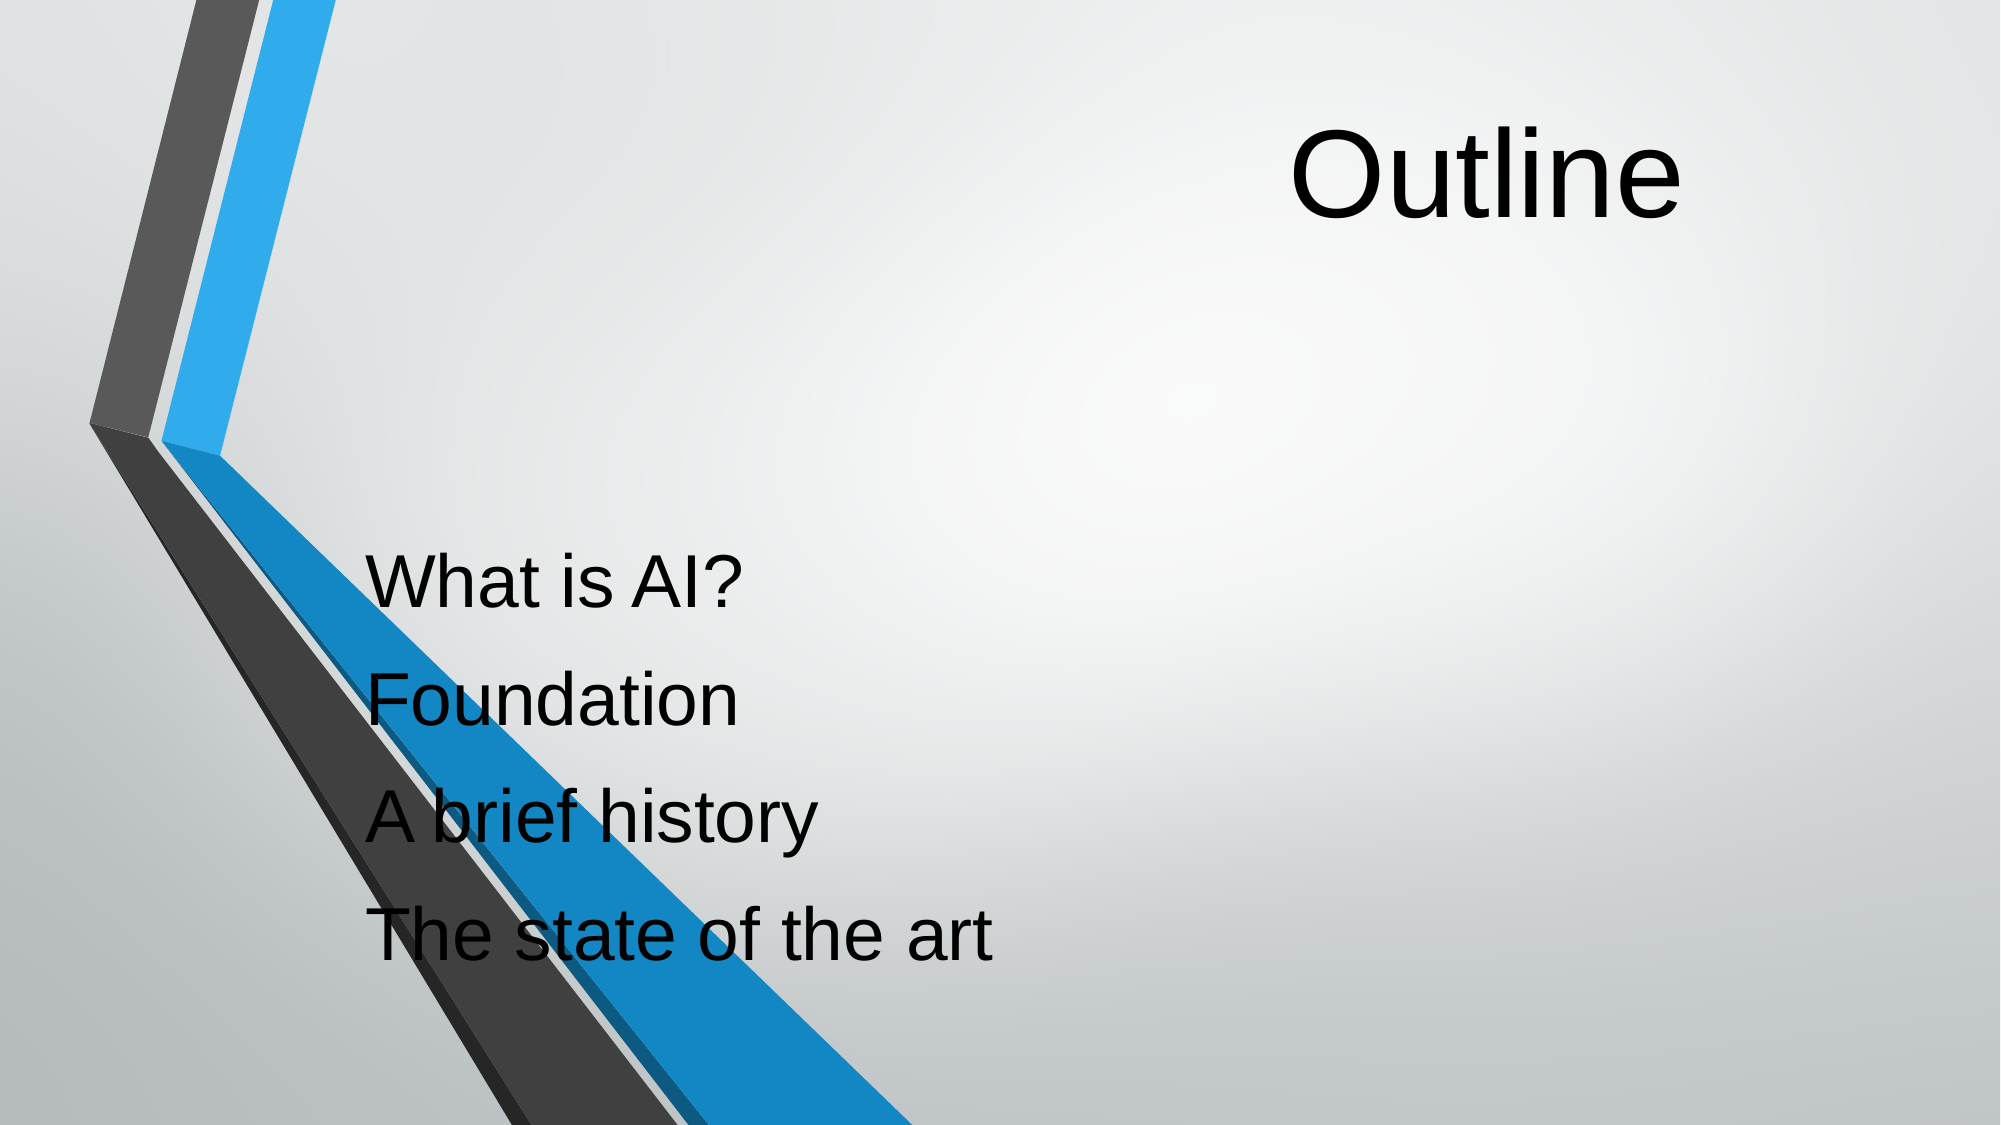

# Outline
What is AI?
Foundation
A brief history
The state of the art